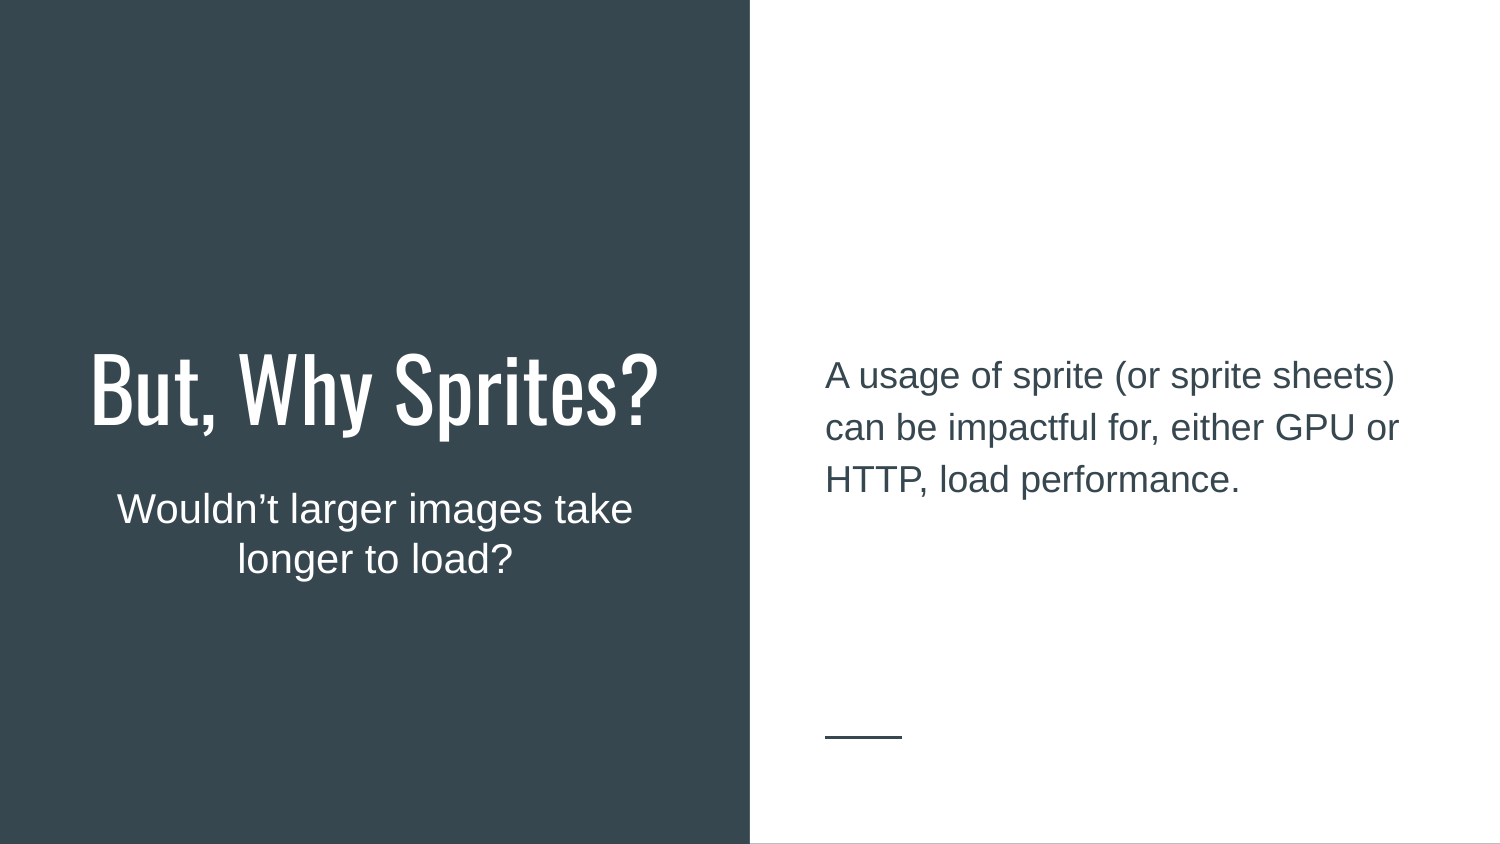

A usage of sprite (or sprite sheets) can be impactful for, either GPU or HTTP, load performance.
# But, Why Sprites?
Wouldn’t larger images take longer to load?